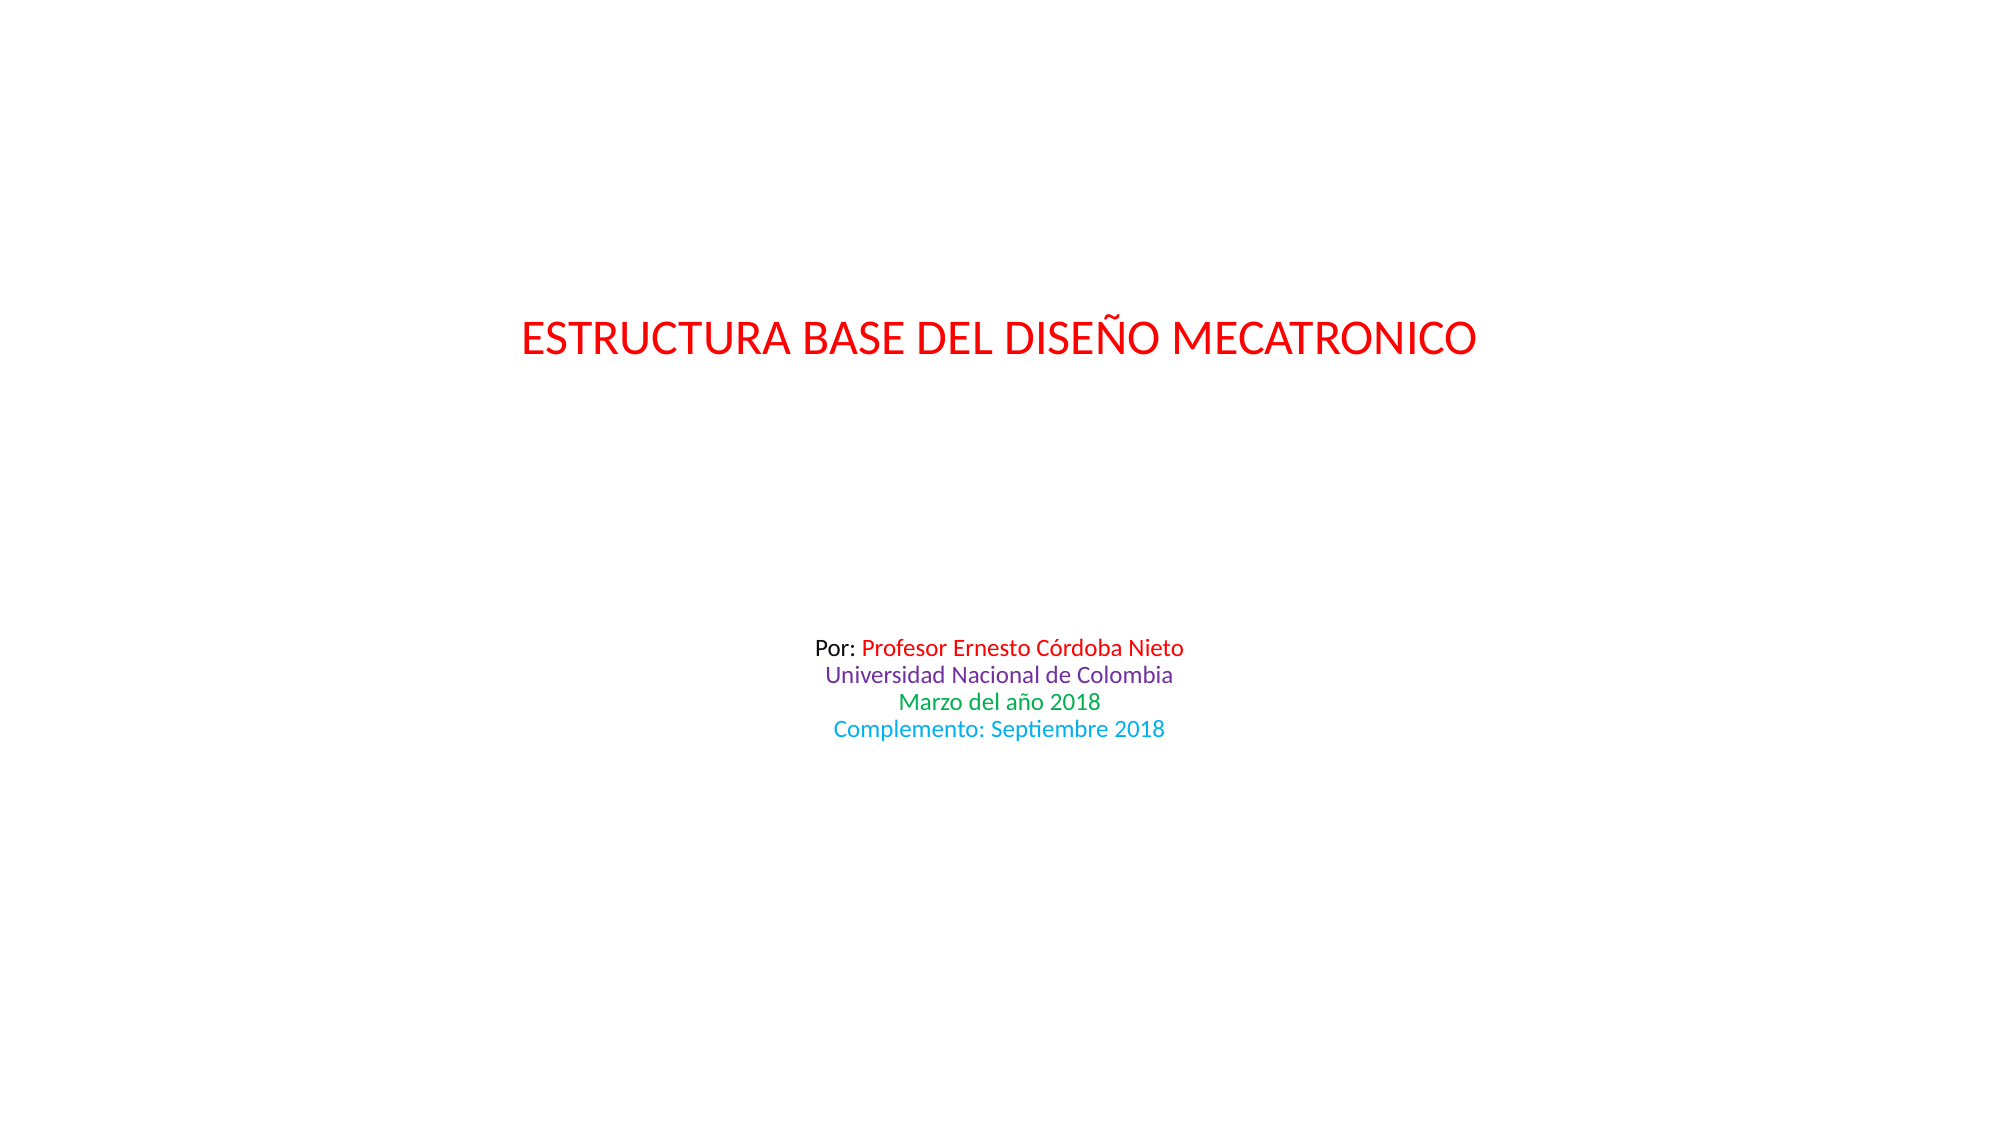

# ESTRUCTURA BASE DEL DISEÑO MECATRONICO Por: Profesor Ernesto Córdoba Nieto Universidad Nacional de Colombia Marzo del año 2018 Complemento: Septiembre 2018